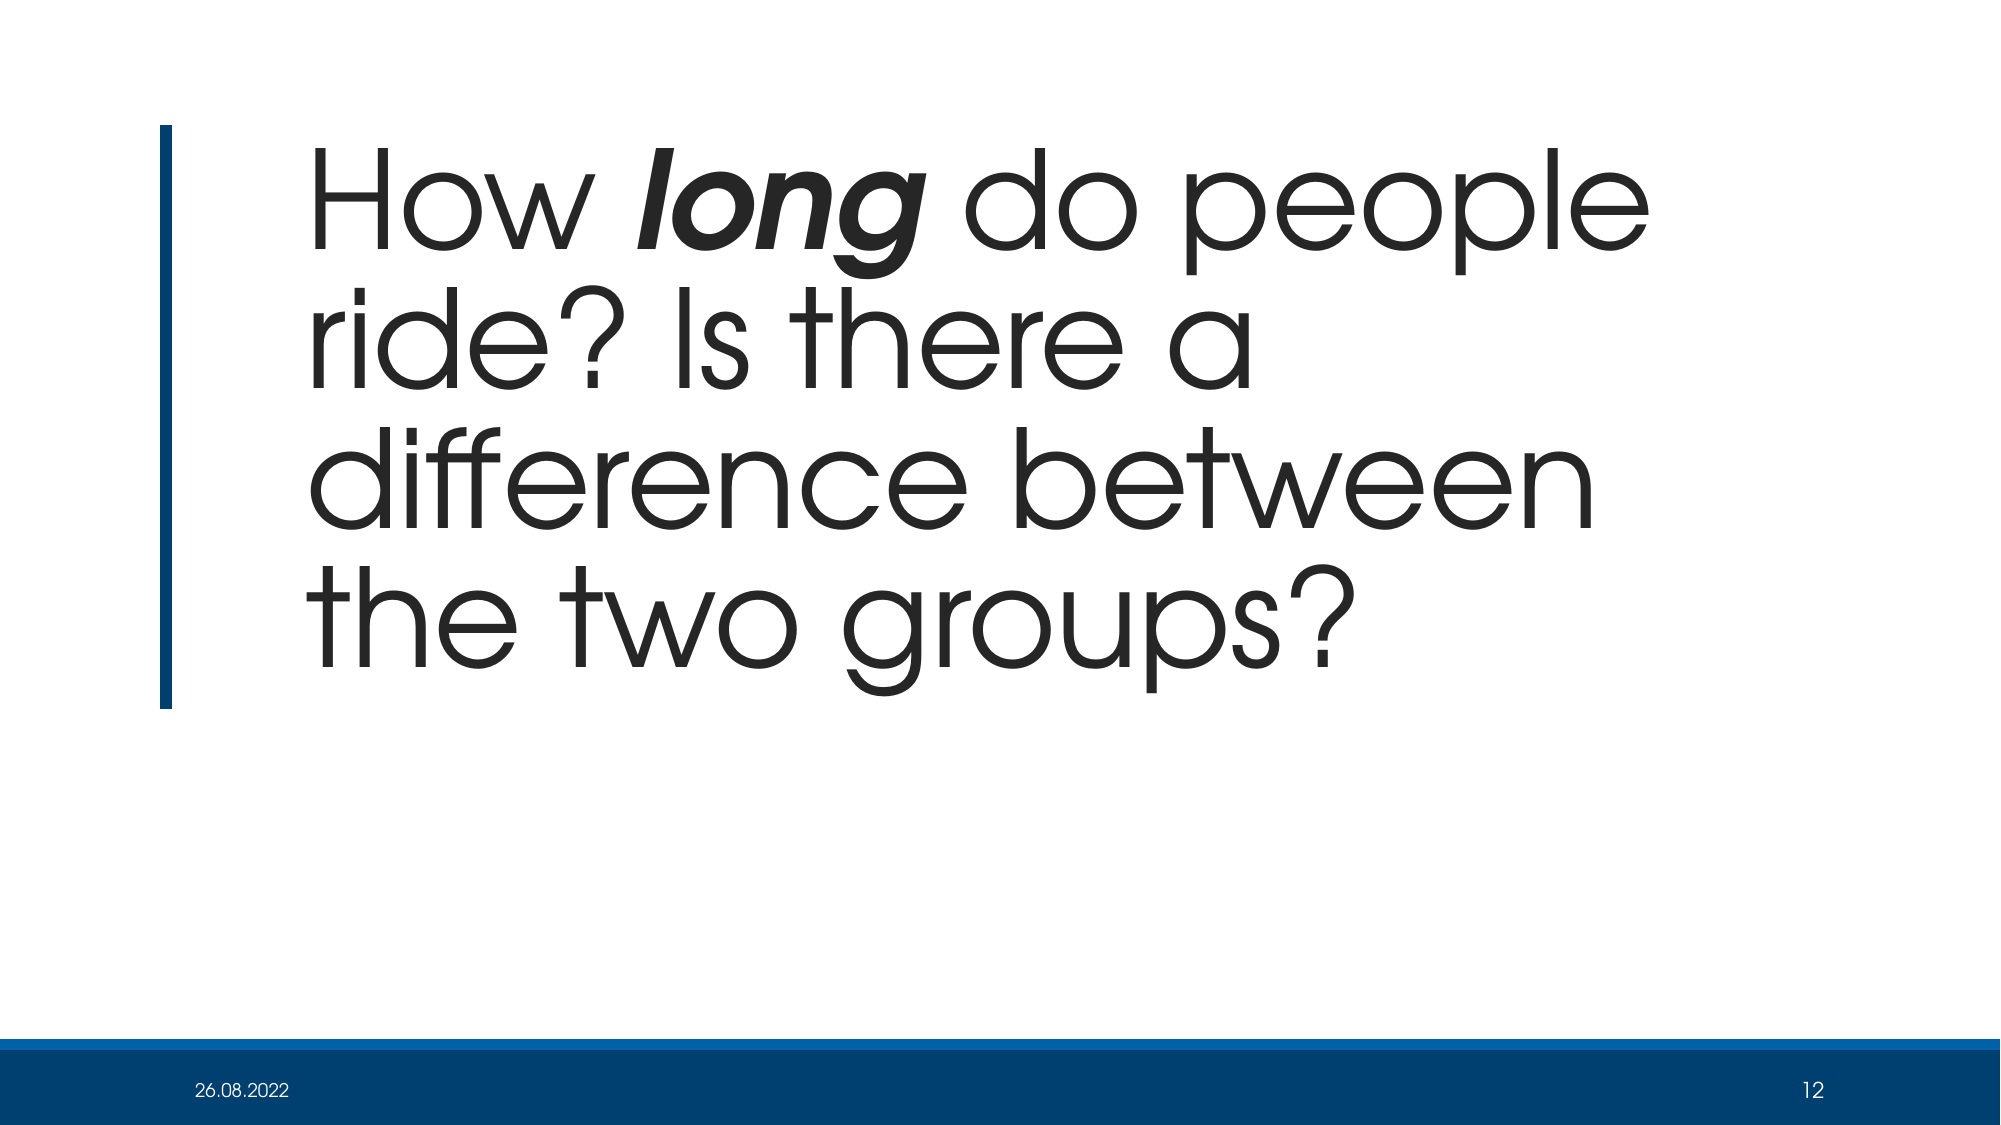

# How long do people ride? Is there a difference between the two groups?
26.08.2022
12